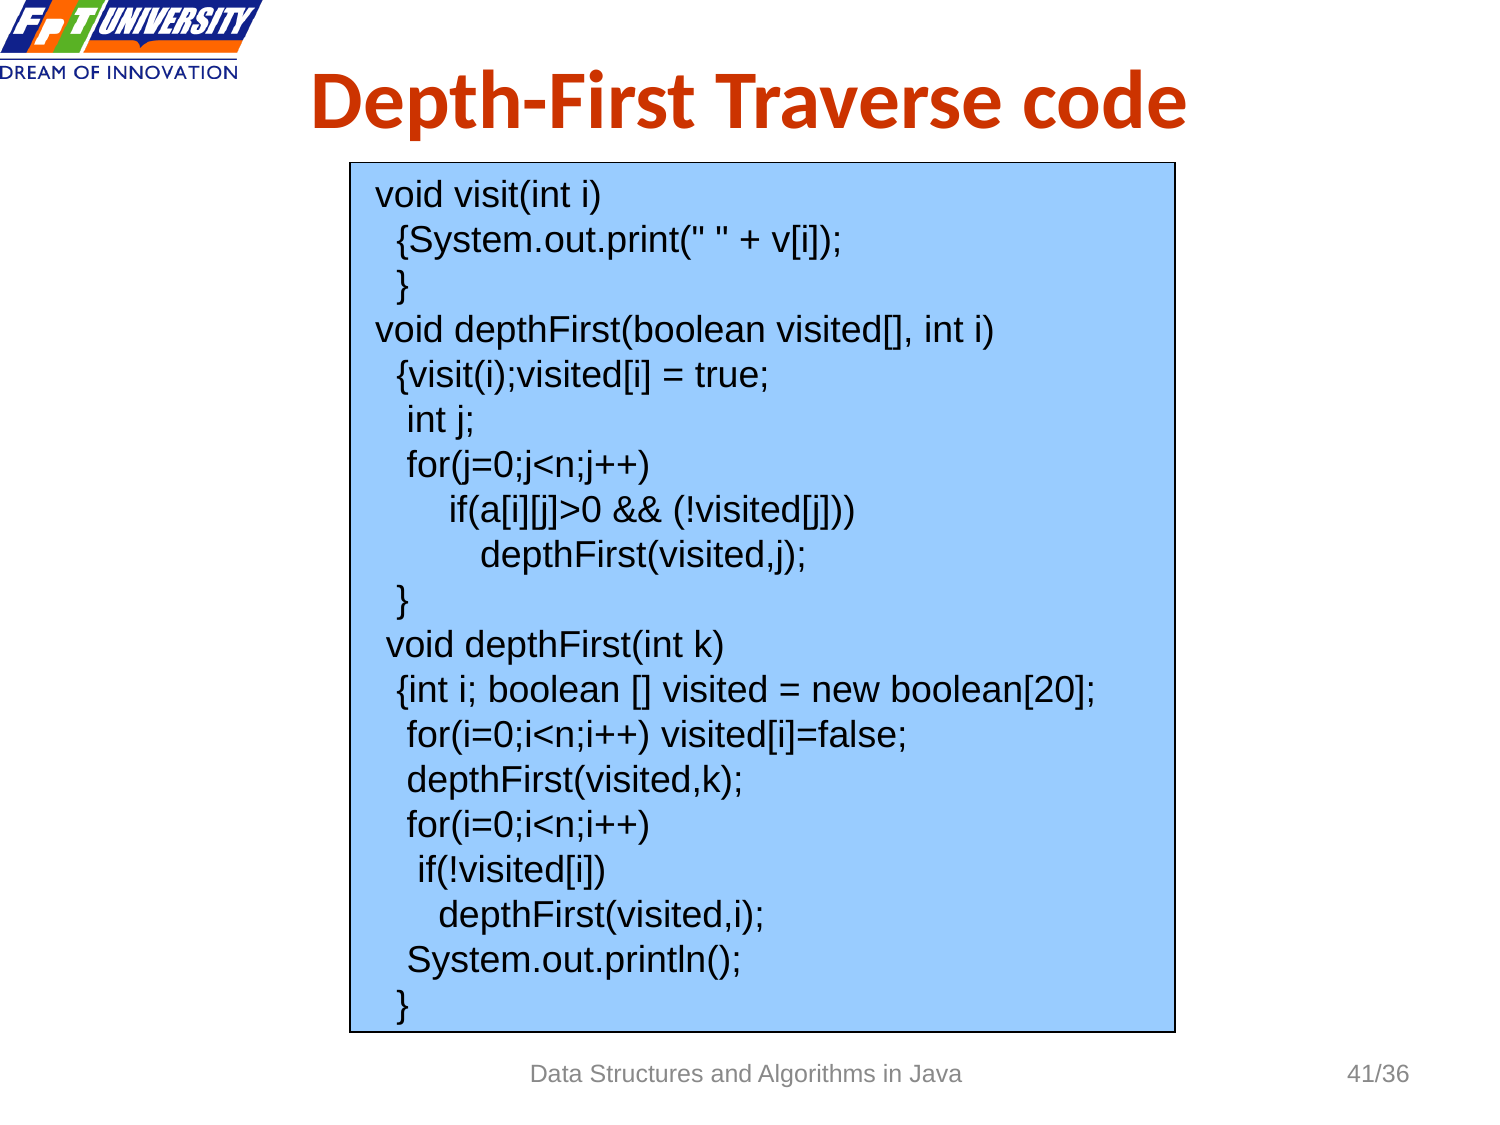

# Depth-First Traverse code
 void visit(int i)
   {System.out.print(" " + v[i]);
   }
 void depthFirst(boolean visited[], int i)
   {visit(i);visited[i] = true;
    int j;
    for(j=0;j<n;j++)
        if(a[i][j]>0 && (!visited[j]))
           depthFirst(visited,j);
   }
  void depthFirst(int k)
   {int i; boolean [] visited = new boolean[20];
    for(i=0;i<n;i++) visited[i]=false;
    depthFirst(visited,k);
    for(i=0;i<n;i++)
     if(!visited[i])
       depthFirst(visited,i);
    System.out.println();
   }
Data Structures and Algorithms in Java
41/36